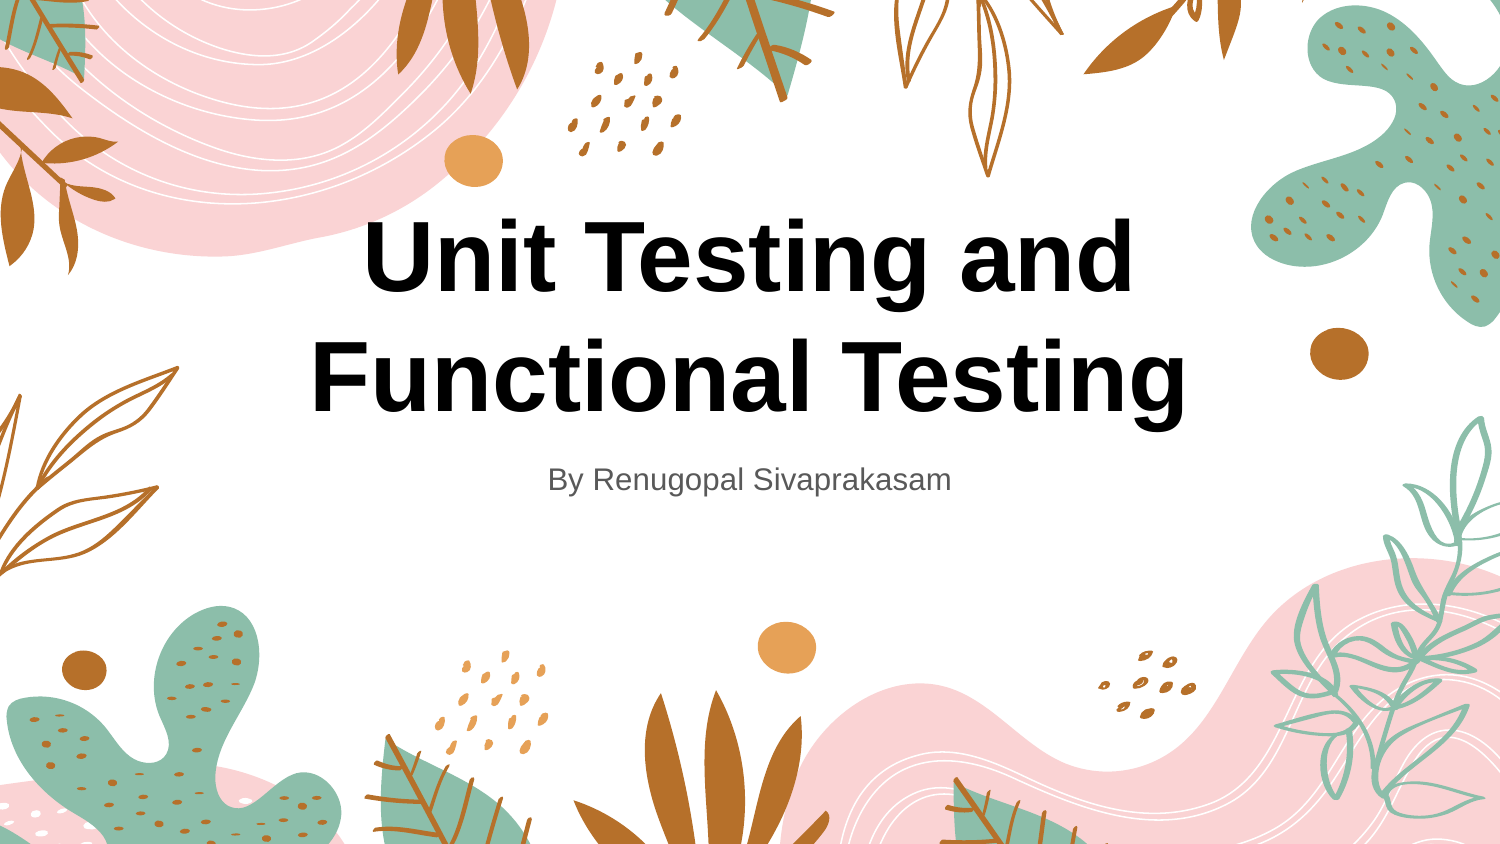

# Unit Testing and Functional Testing
By Renugopal Sivaprakasam